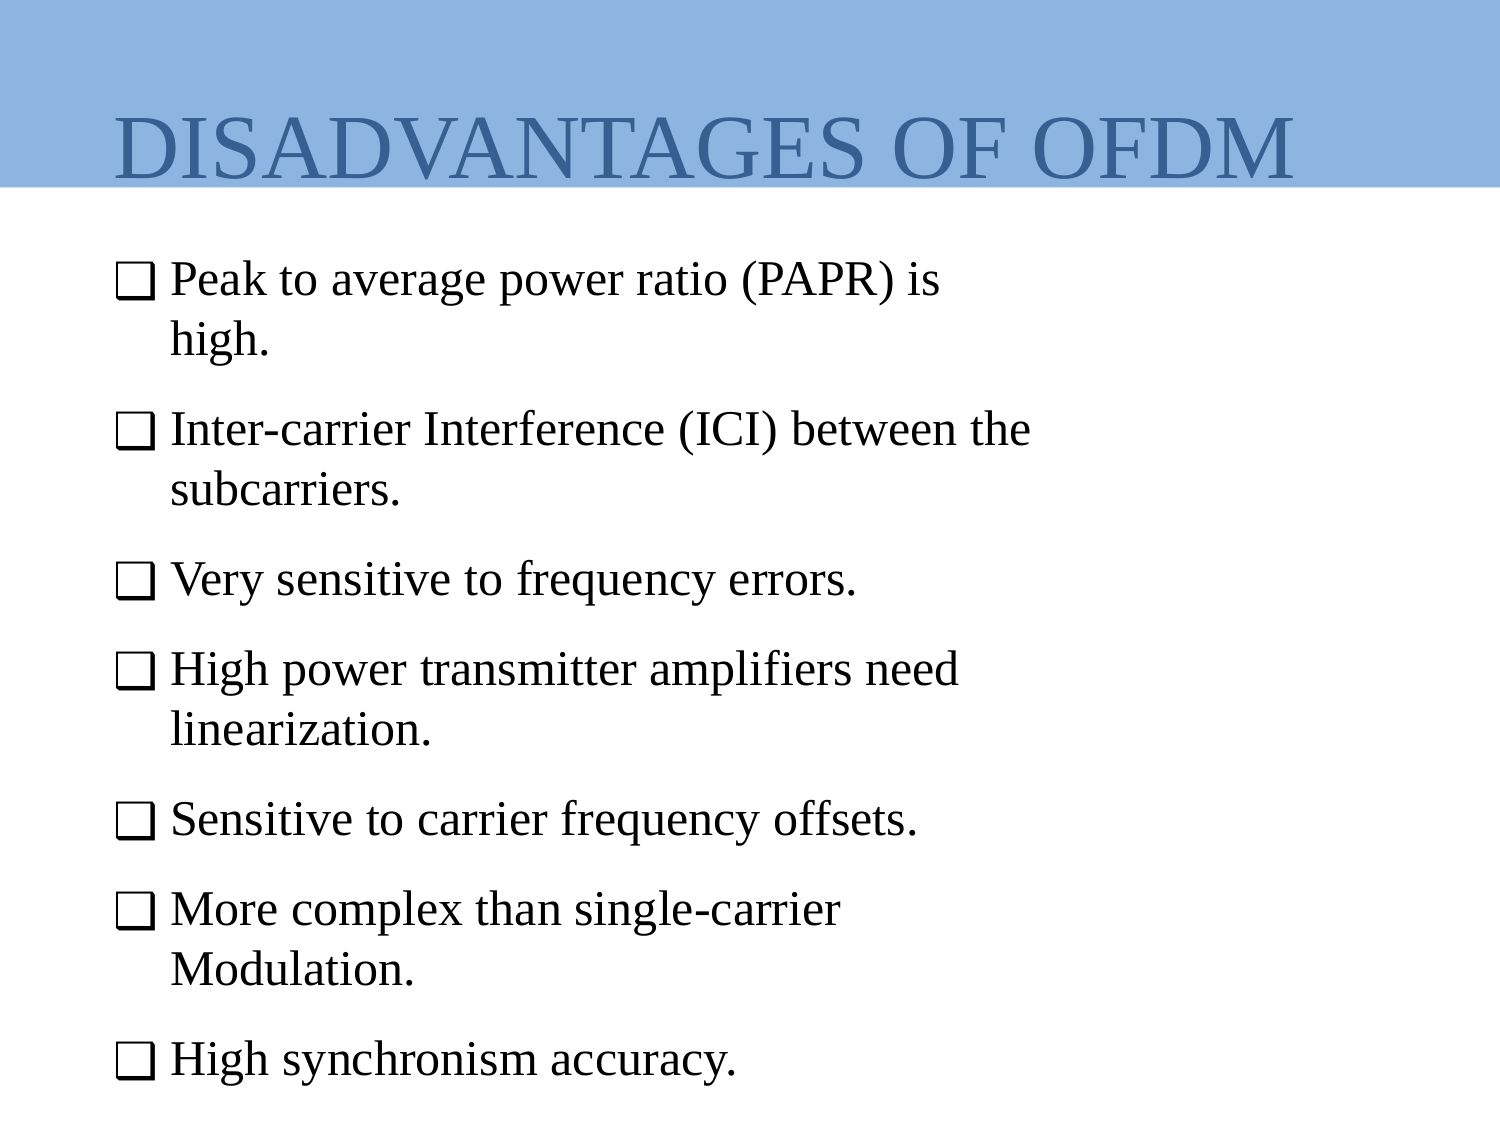

# DISADVANTAGES OF OFDM
Peak to average power ratio (PAPR) is high.
Inter-carrier Interference (ICI) between the subcarriers.
Very sensitive to frequency errors.
High power transmitter amplifiers need linearization.
Sensitive to carrier frequency offsets.
More complex than single-carrier Modulation.
High synchronism accuracy.
Distortion problem due to Large peak-to-mean power ratio.